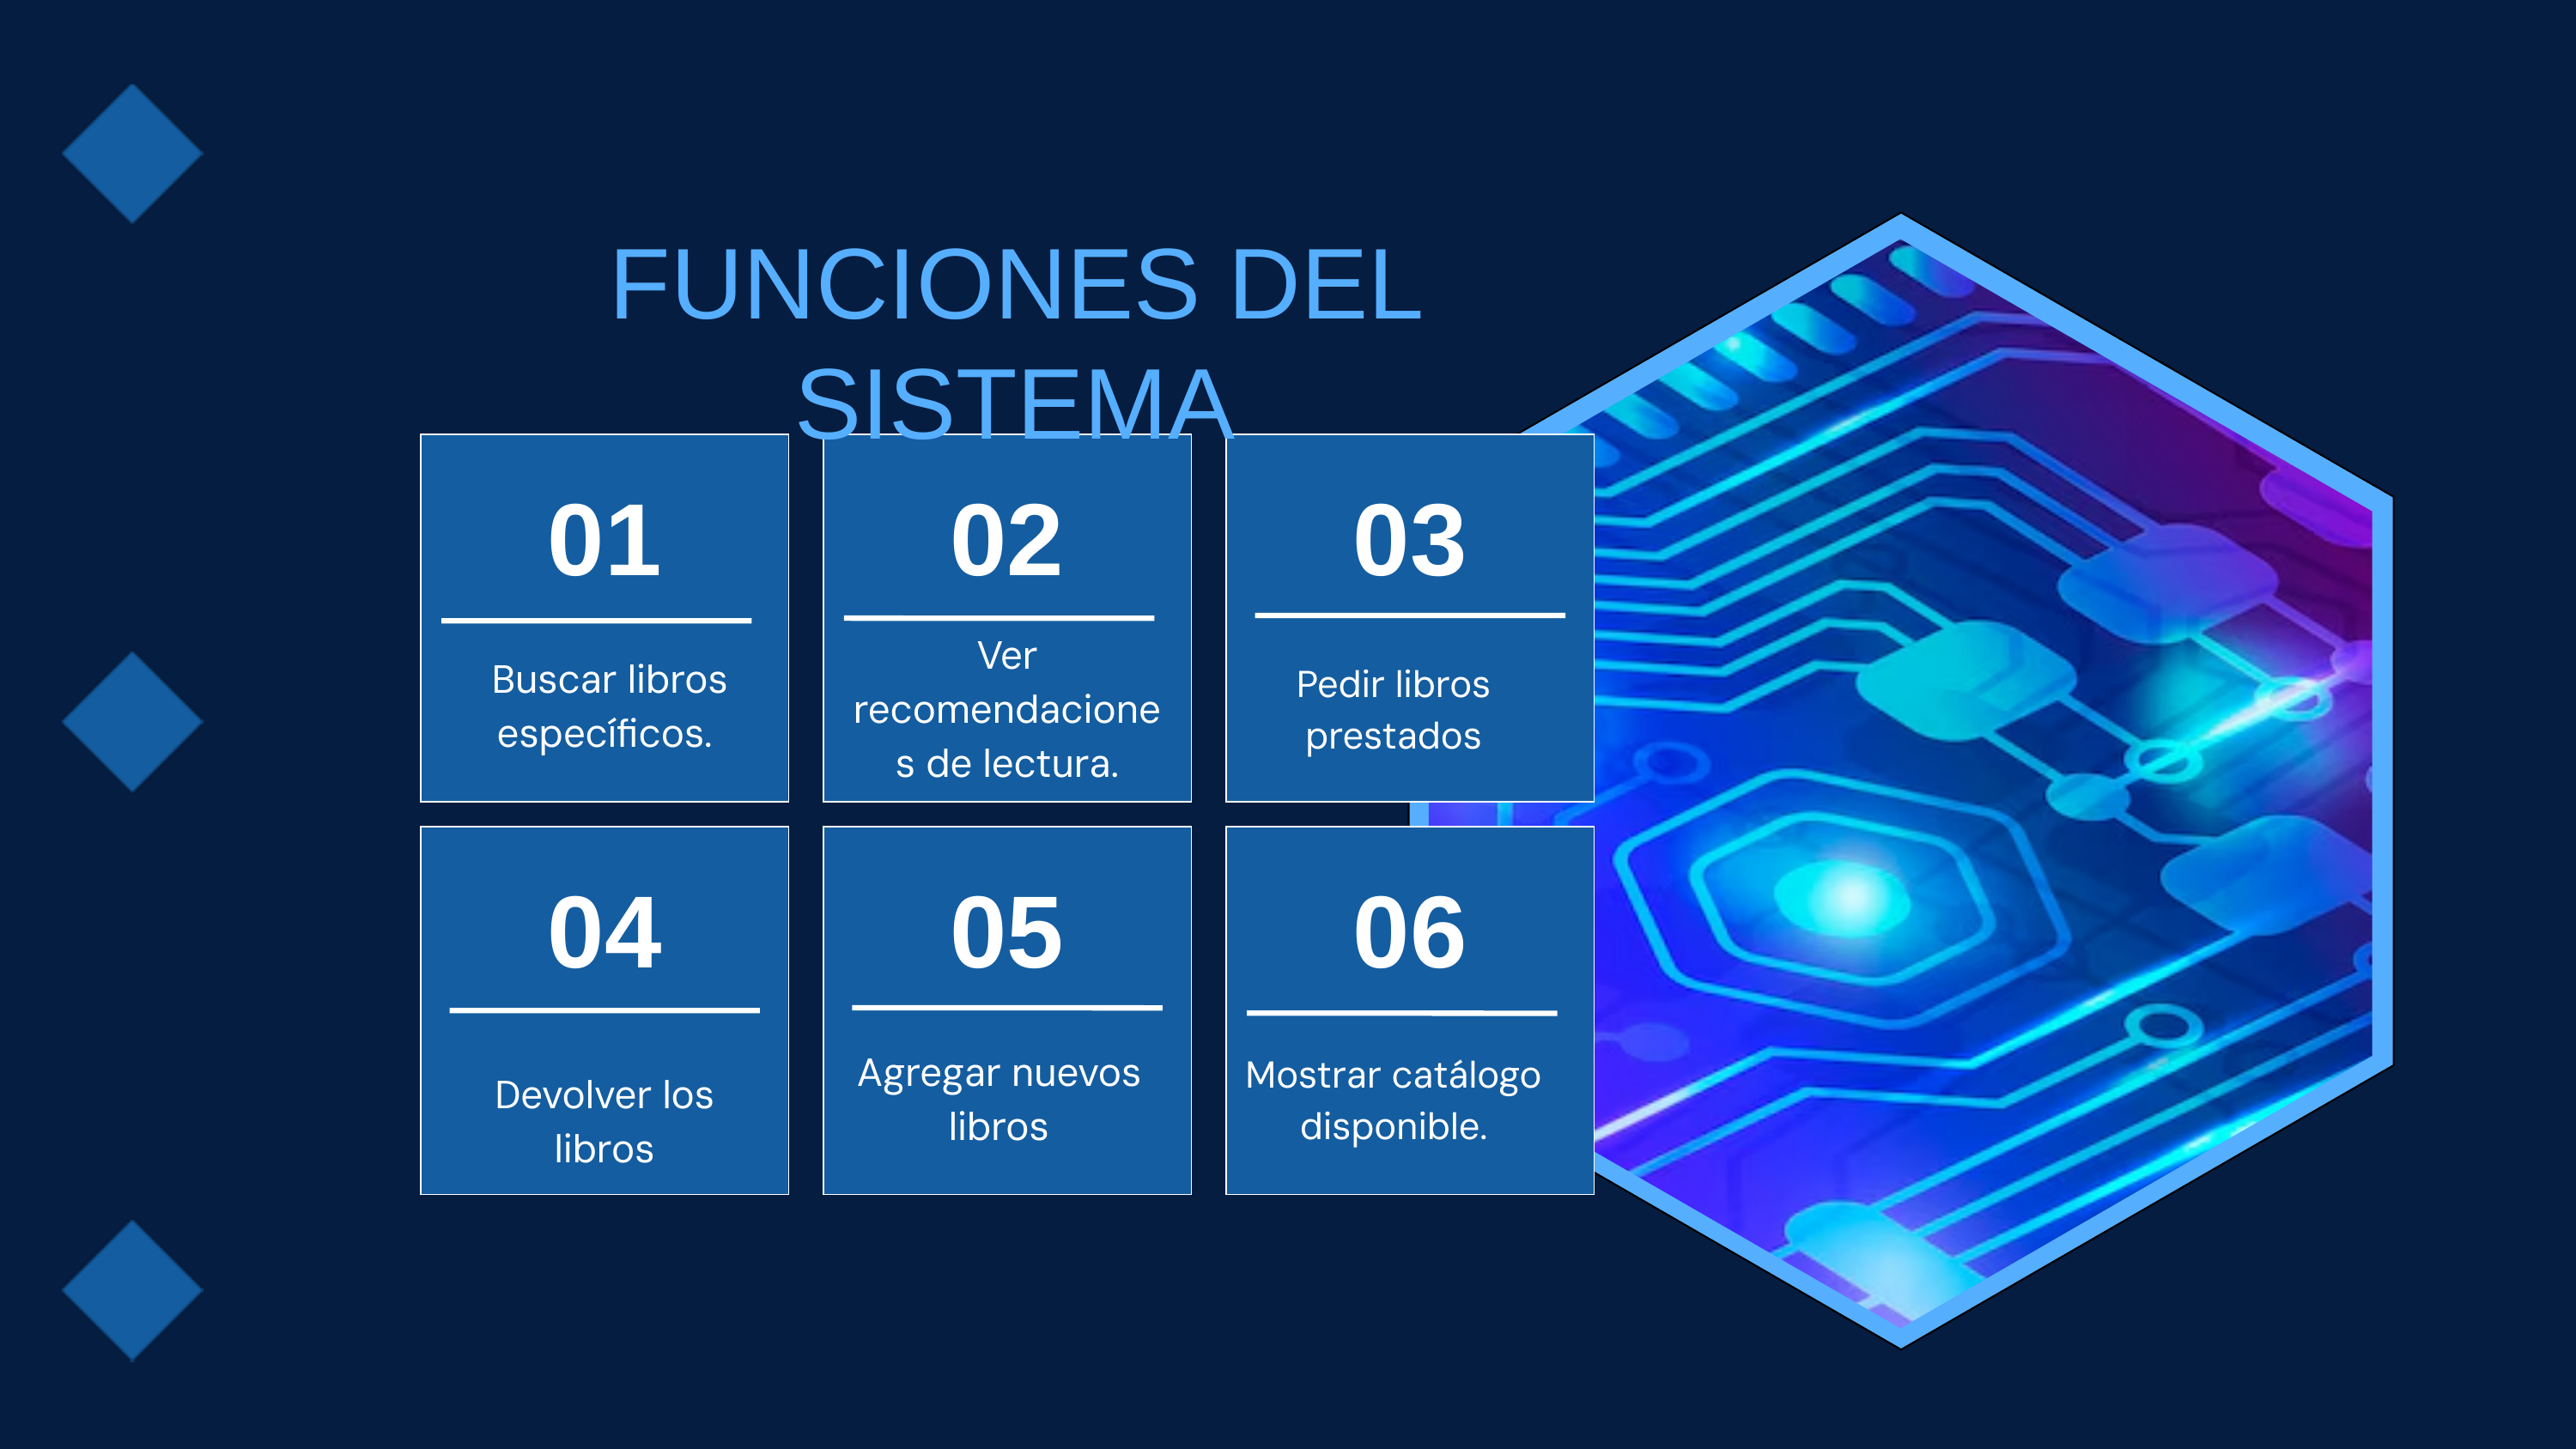

FUNCIONES DEL SISTEMA

01
02
03

Ver recomendaciones de lectura.
 Buscar libros específicos.
Pedir libros prestados

04
05
06

Agregar nuevos libros
Mostrar catálogo disponible.
Devolver los libros